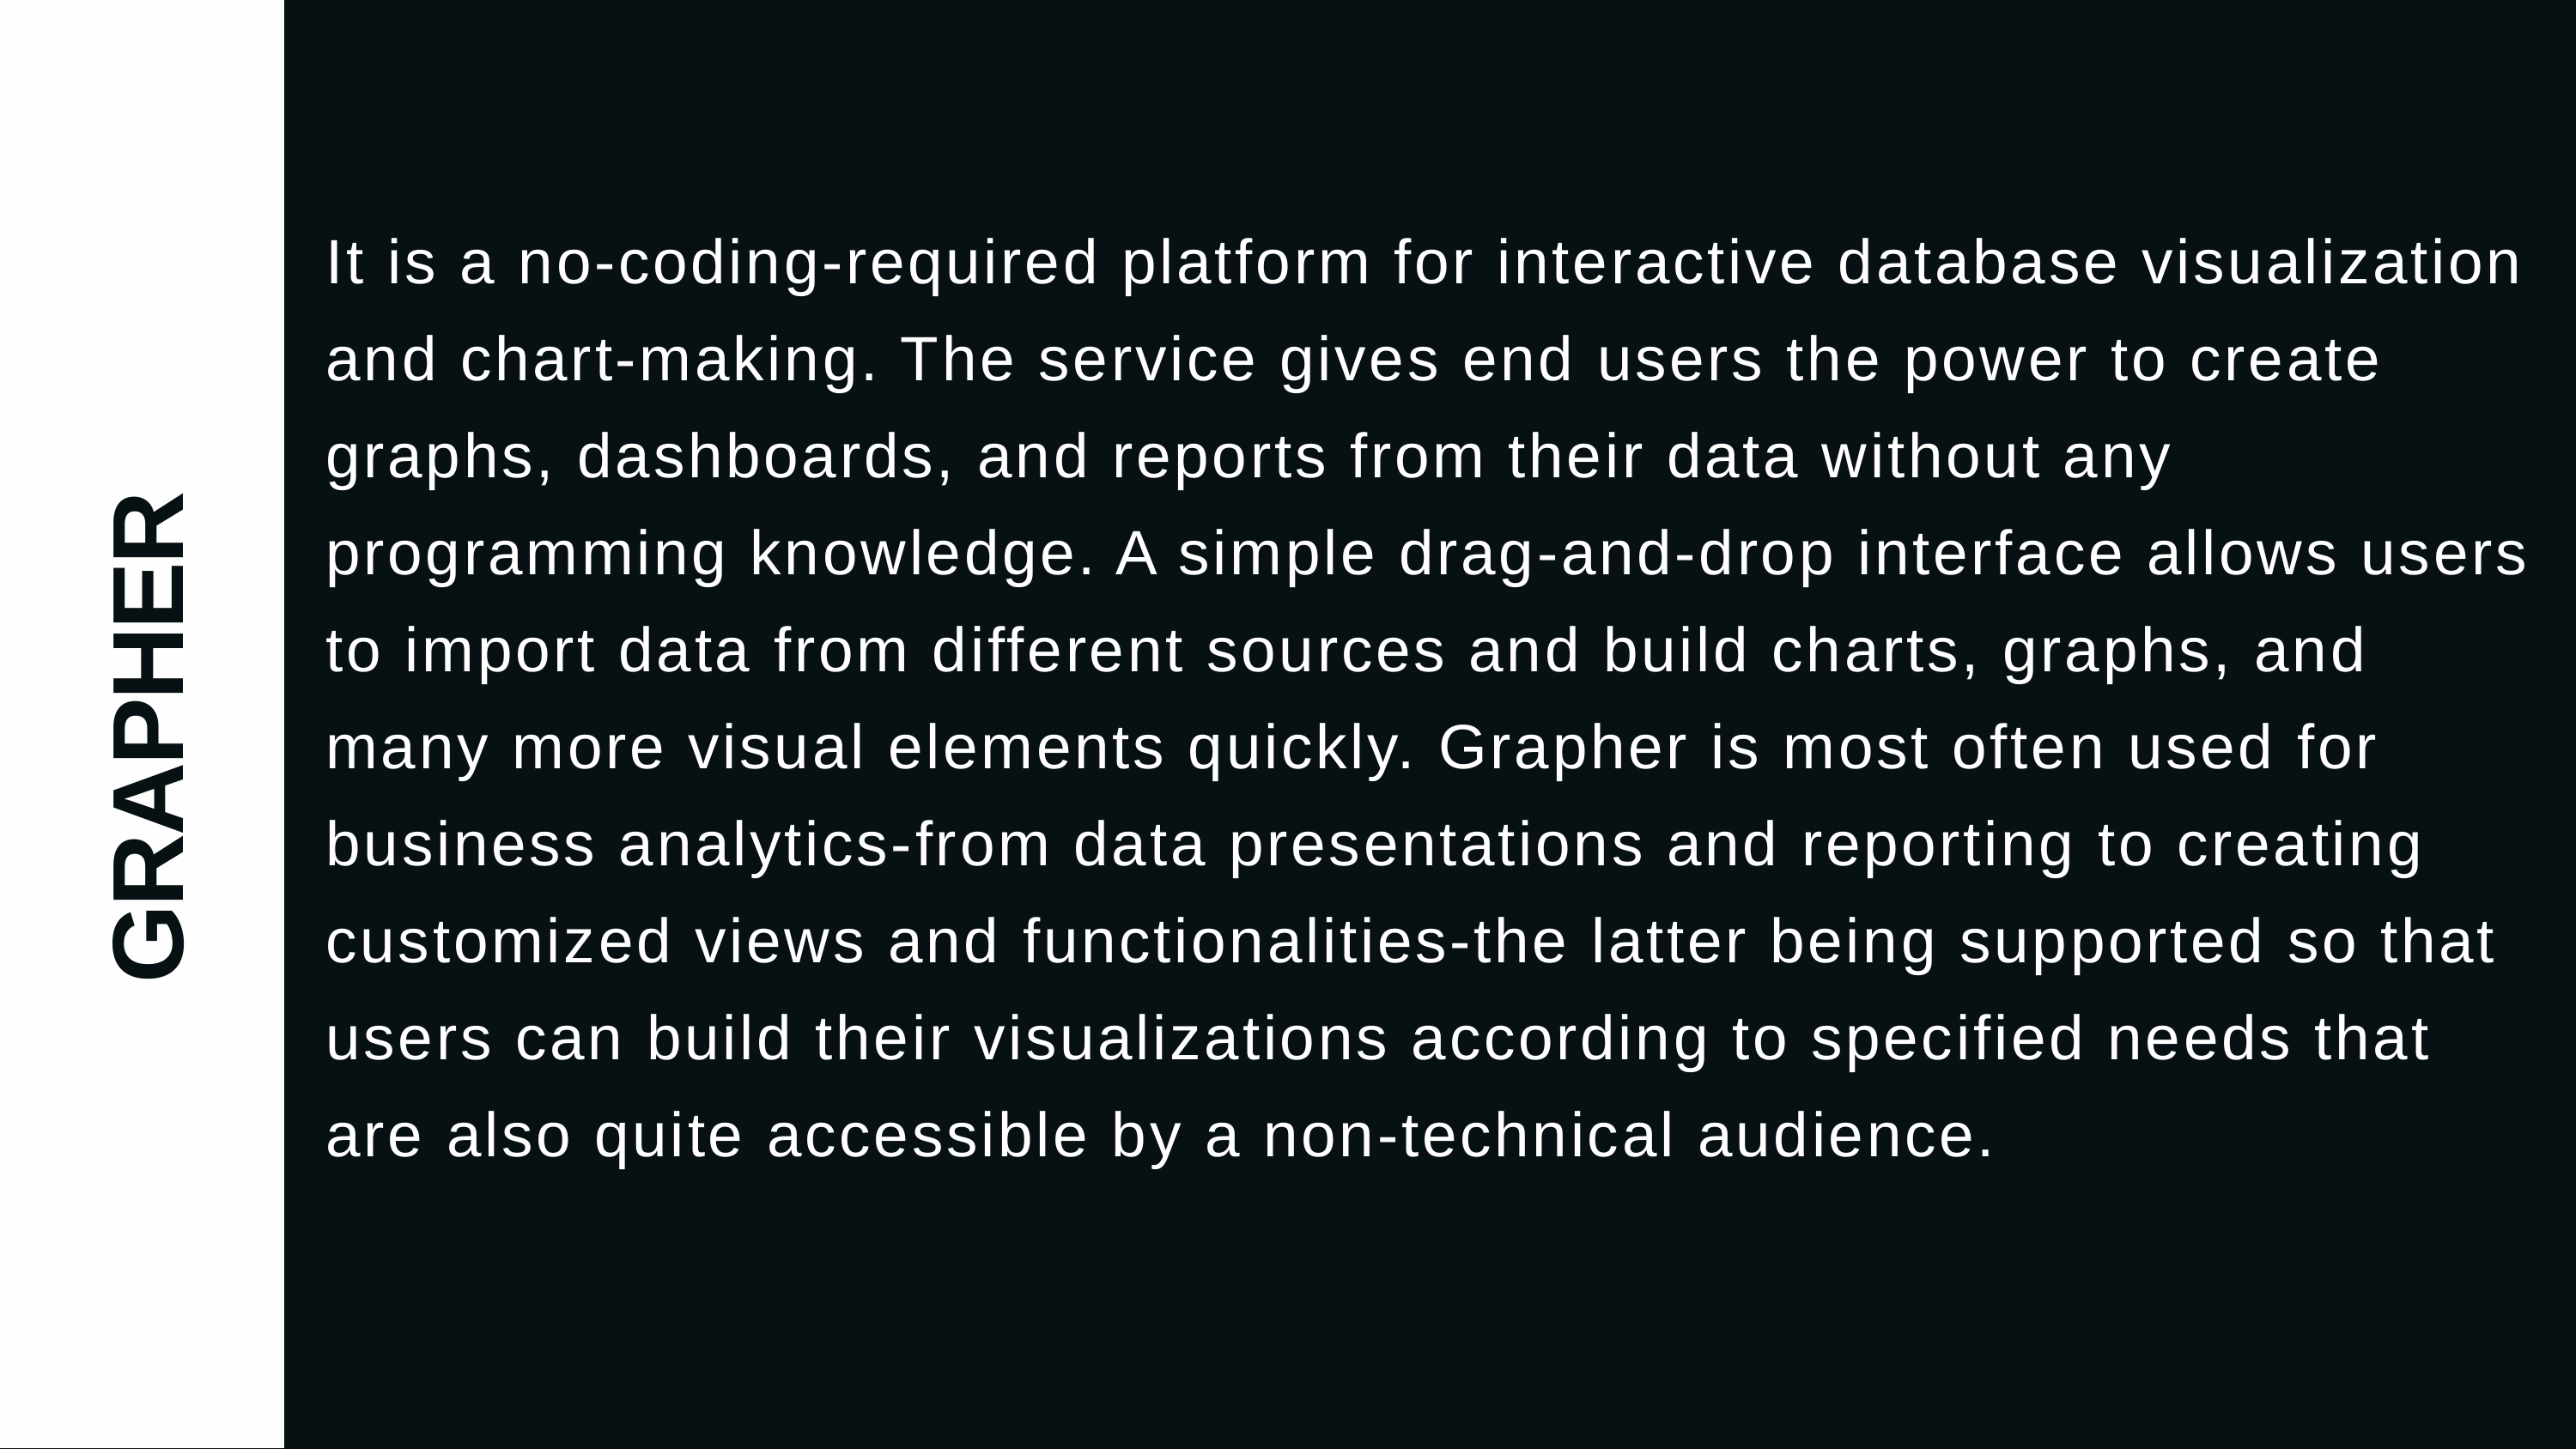

It is a no-coding-required platform for interactive database visualization and chart-making. The service gives end users the power to create graphs, dashboards, and reports from their data without any programming knowledge. A simple drag-and-drop interface allows users to import data from different sources and build charts, graphs, and many more visual elements quickly. Grapher is most often used for business analytics-from data presentations and reporting to creating customized views and functionalities-the latter being supported so that users can build their visualizations according to specified needs that are also quite accessible by a non-technical audience.
GRAPHER